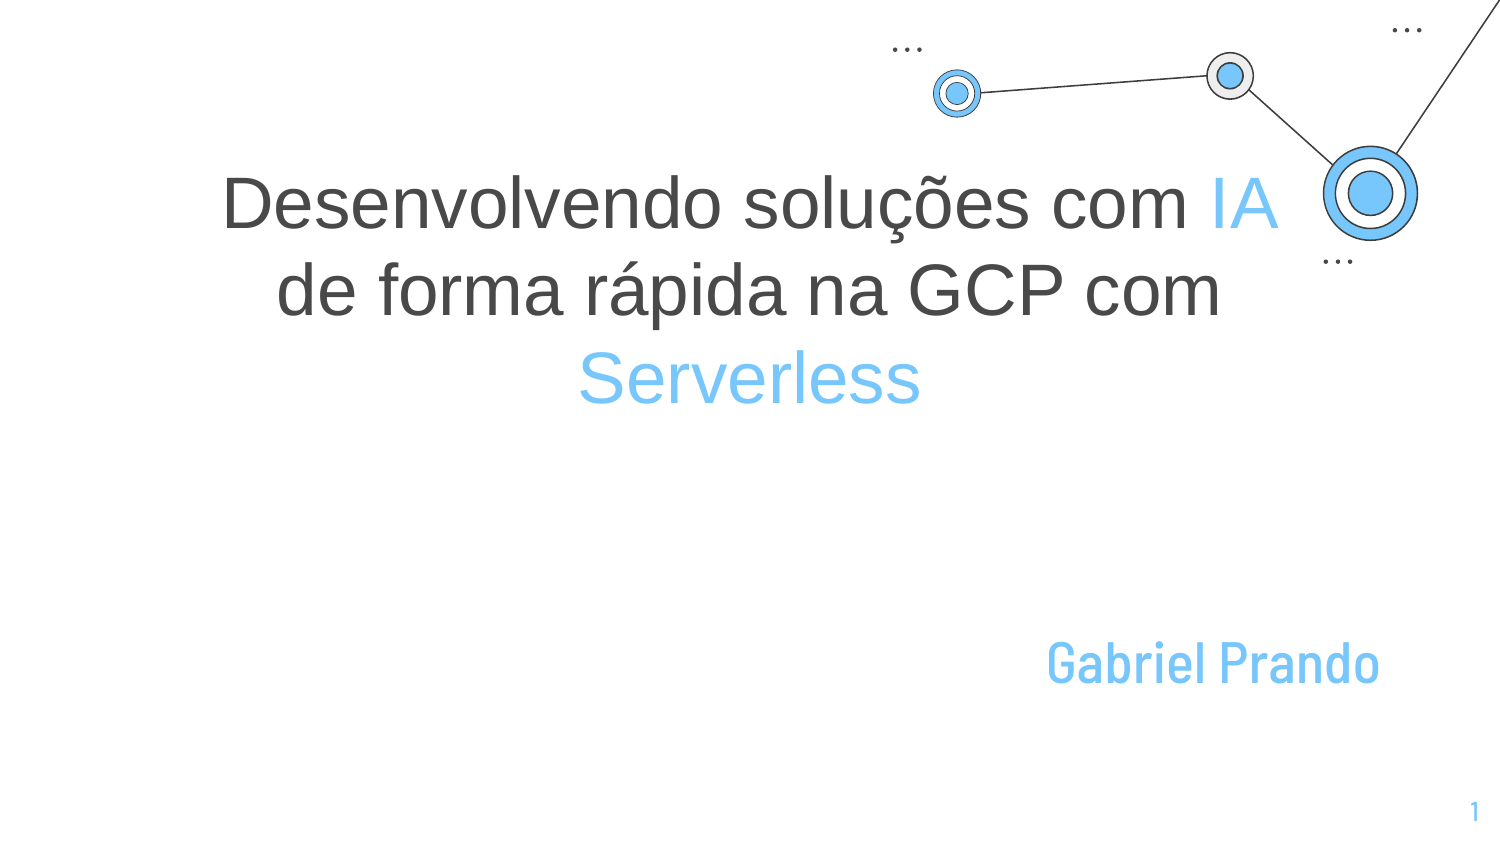

# Desenvolvendo soluções com IA de forma rápida na GCP com Serverless
Gabriel Prando
1